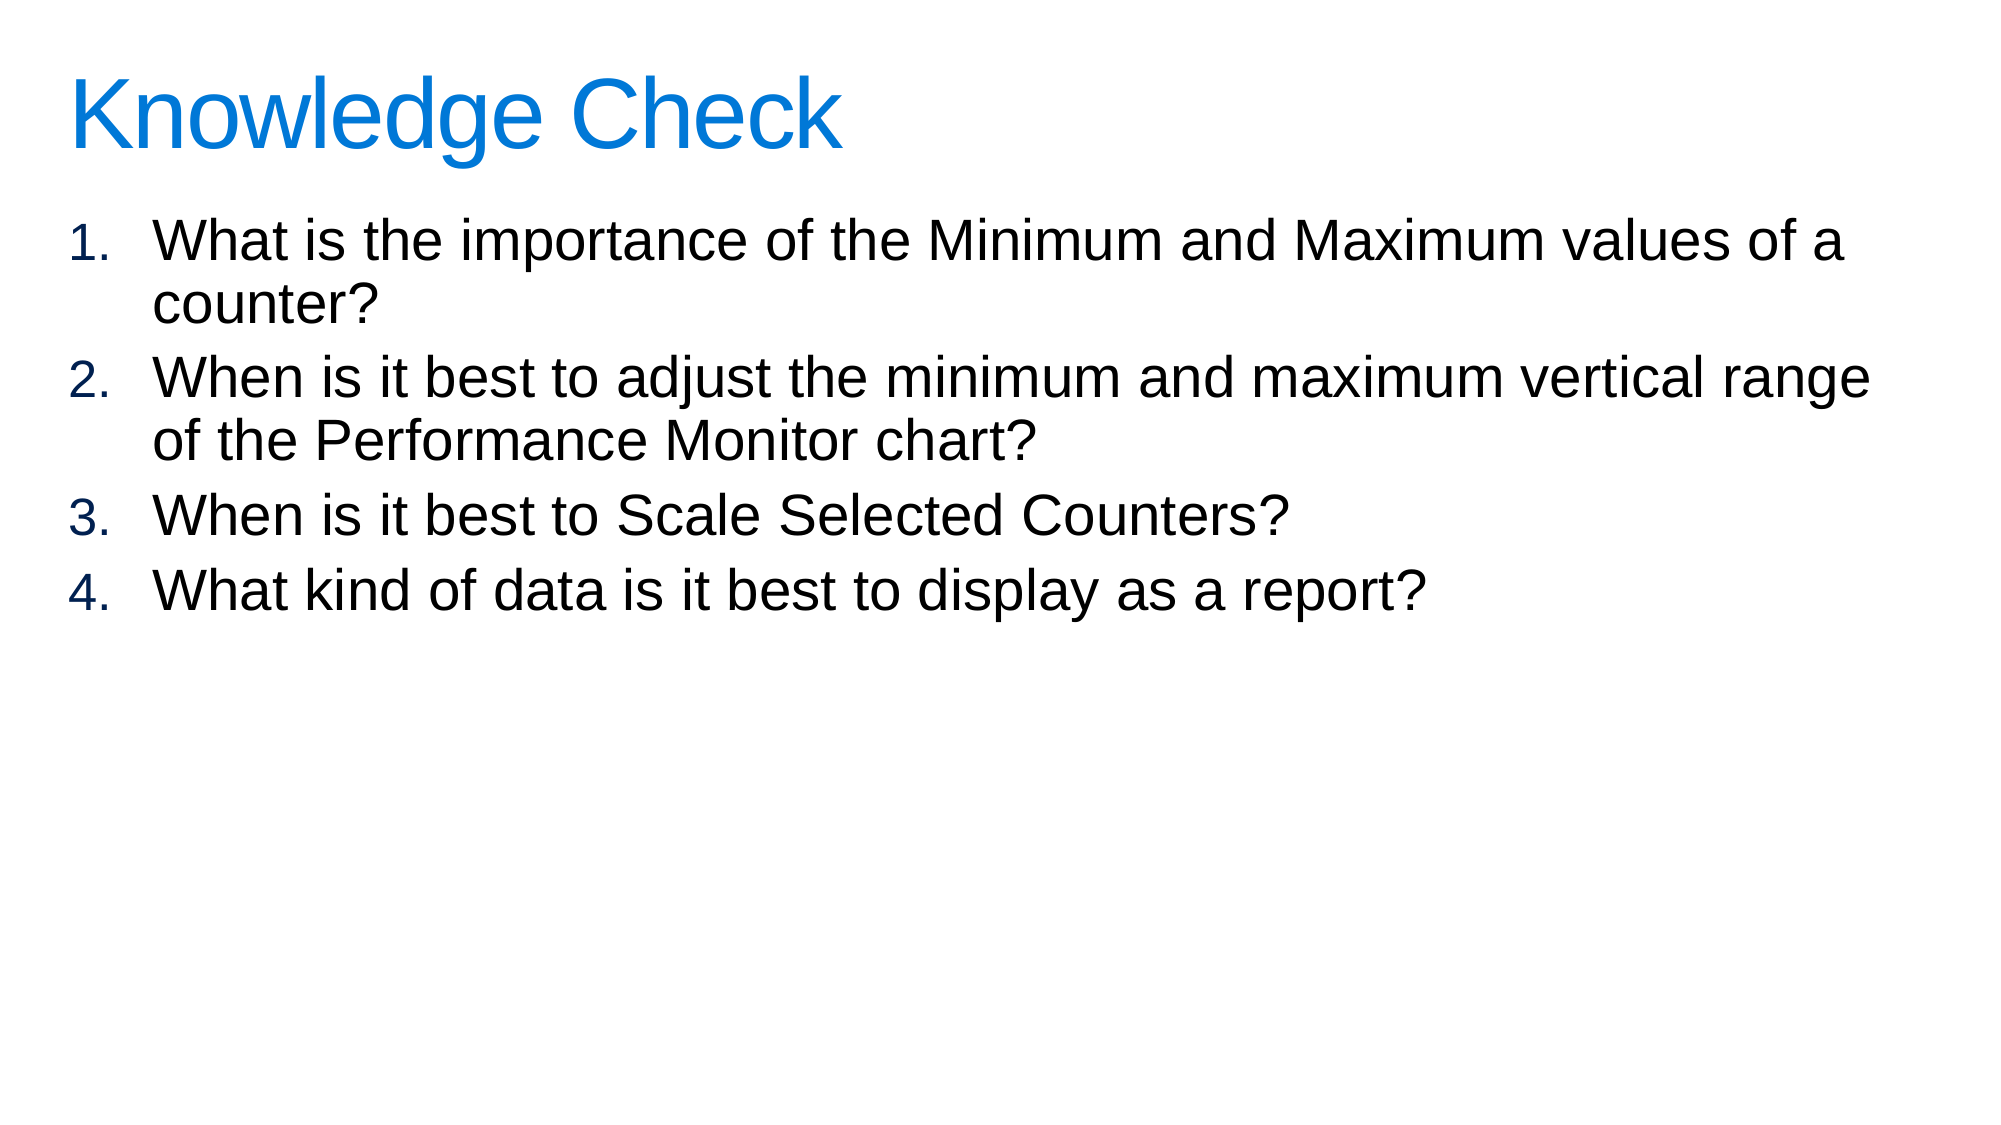

# Knowledge Check
What is the importance of the Minimum and Maximum values of a counter?
When is it best to adjust the minimum and maximum vertical range of the Performance Monitor chart?
When is it best to Scale Selected Counters?
What kind of data is it best to display as a report?